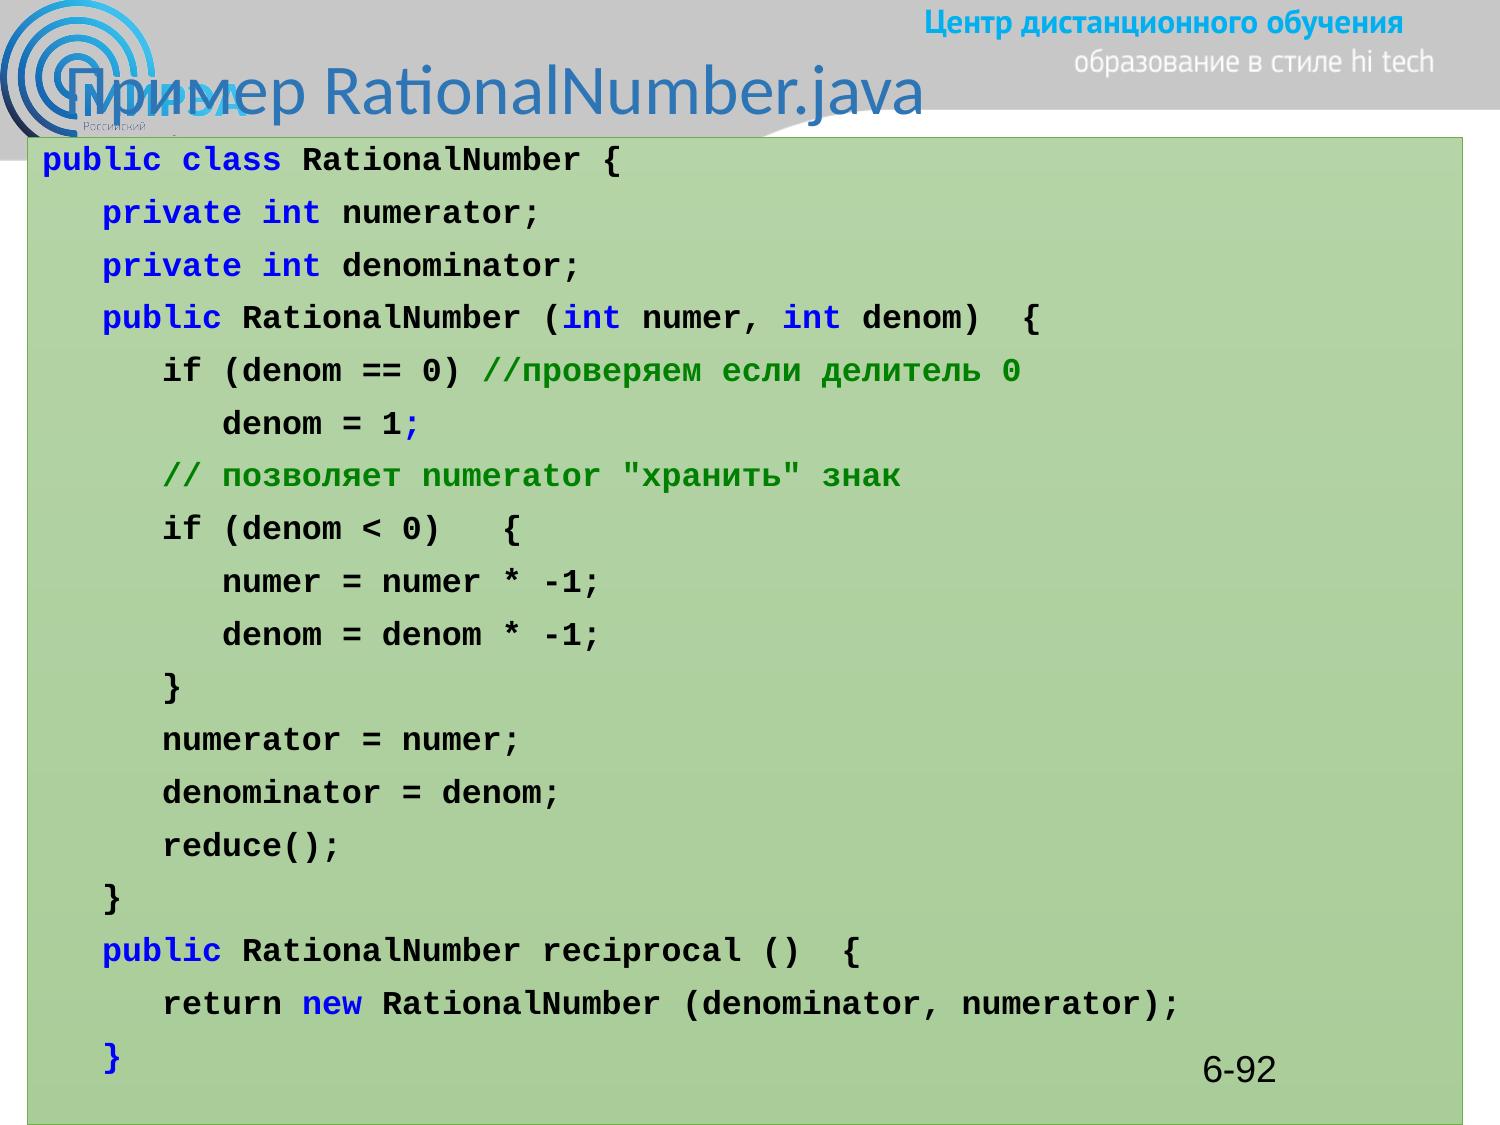

# Пример RationalNumber.java
public class RationalNumber {
   private int numerator;
   private int denominator;
   public RationalNumber (int numer, int denom)  {
      if (denom == 0) //проверяем если делитель 0
         denom = 1;
      // позволяет numerator "хранить" знак
      if (denom < 0)   {
         numer = numer * -1;
         denom = denom * -1;
      }
      numerator = numer;
      denominator = denom;
      reduce();
   }
   public RationalNumber reciprocal ()  {
      return new RationalNumber (denominator, numerator);
   }

6-92